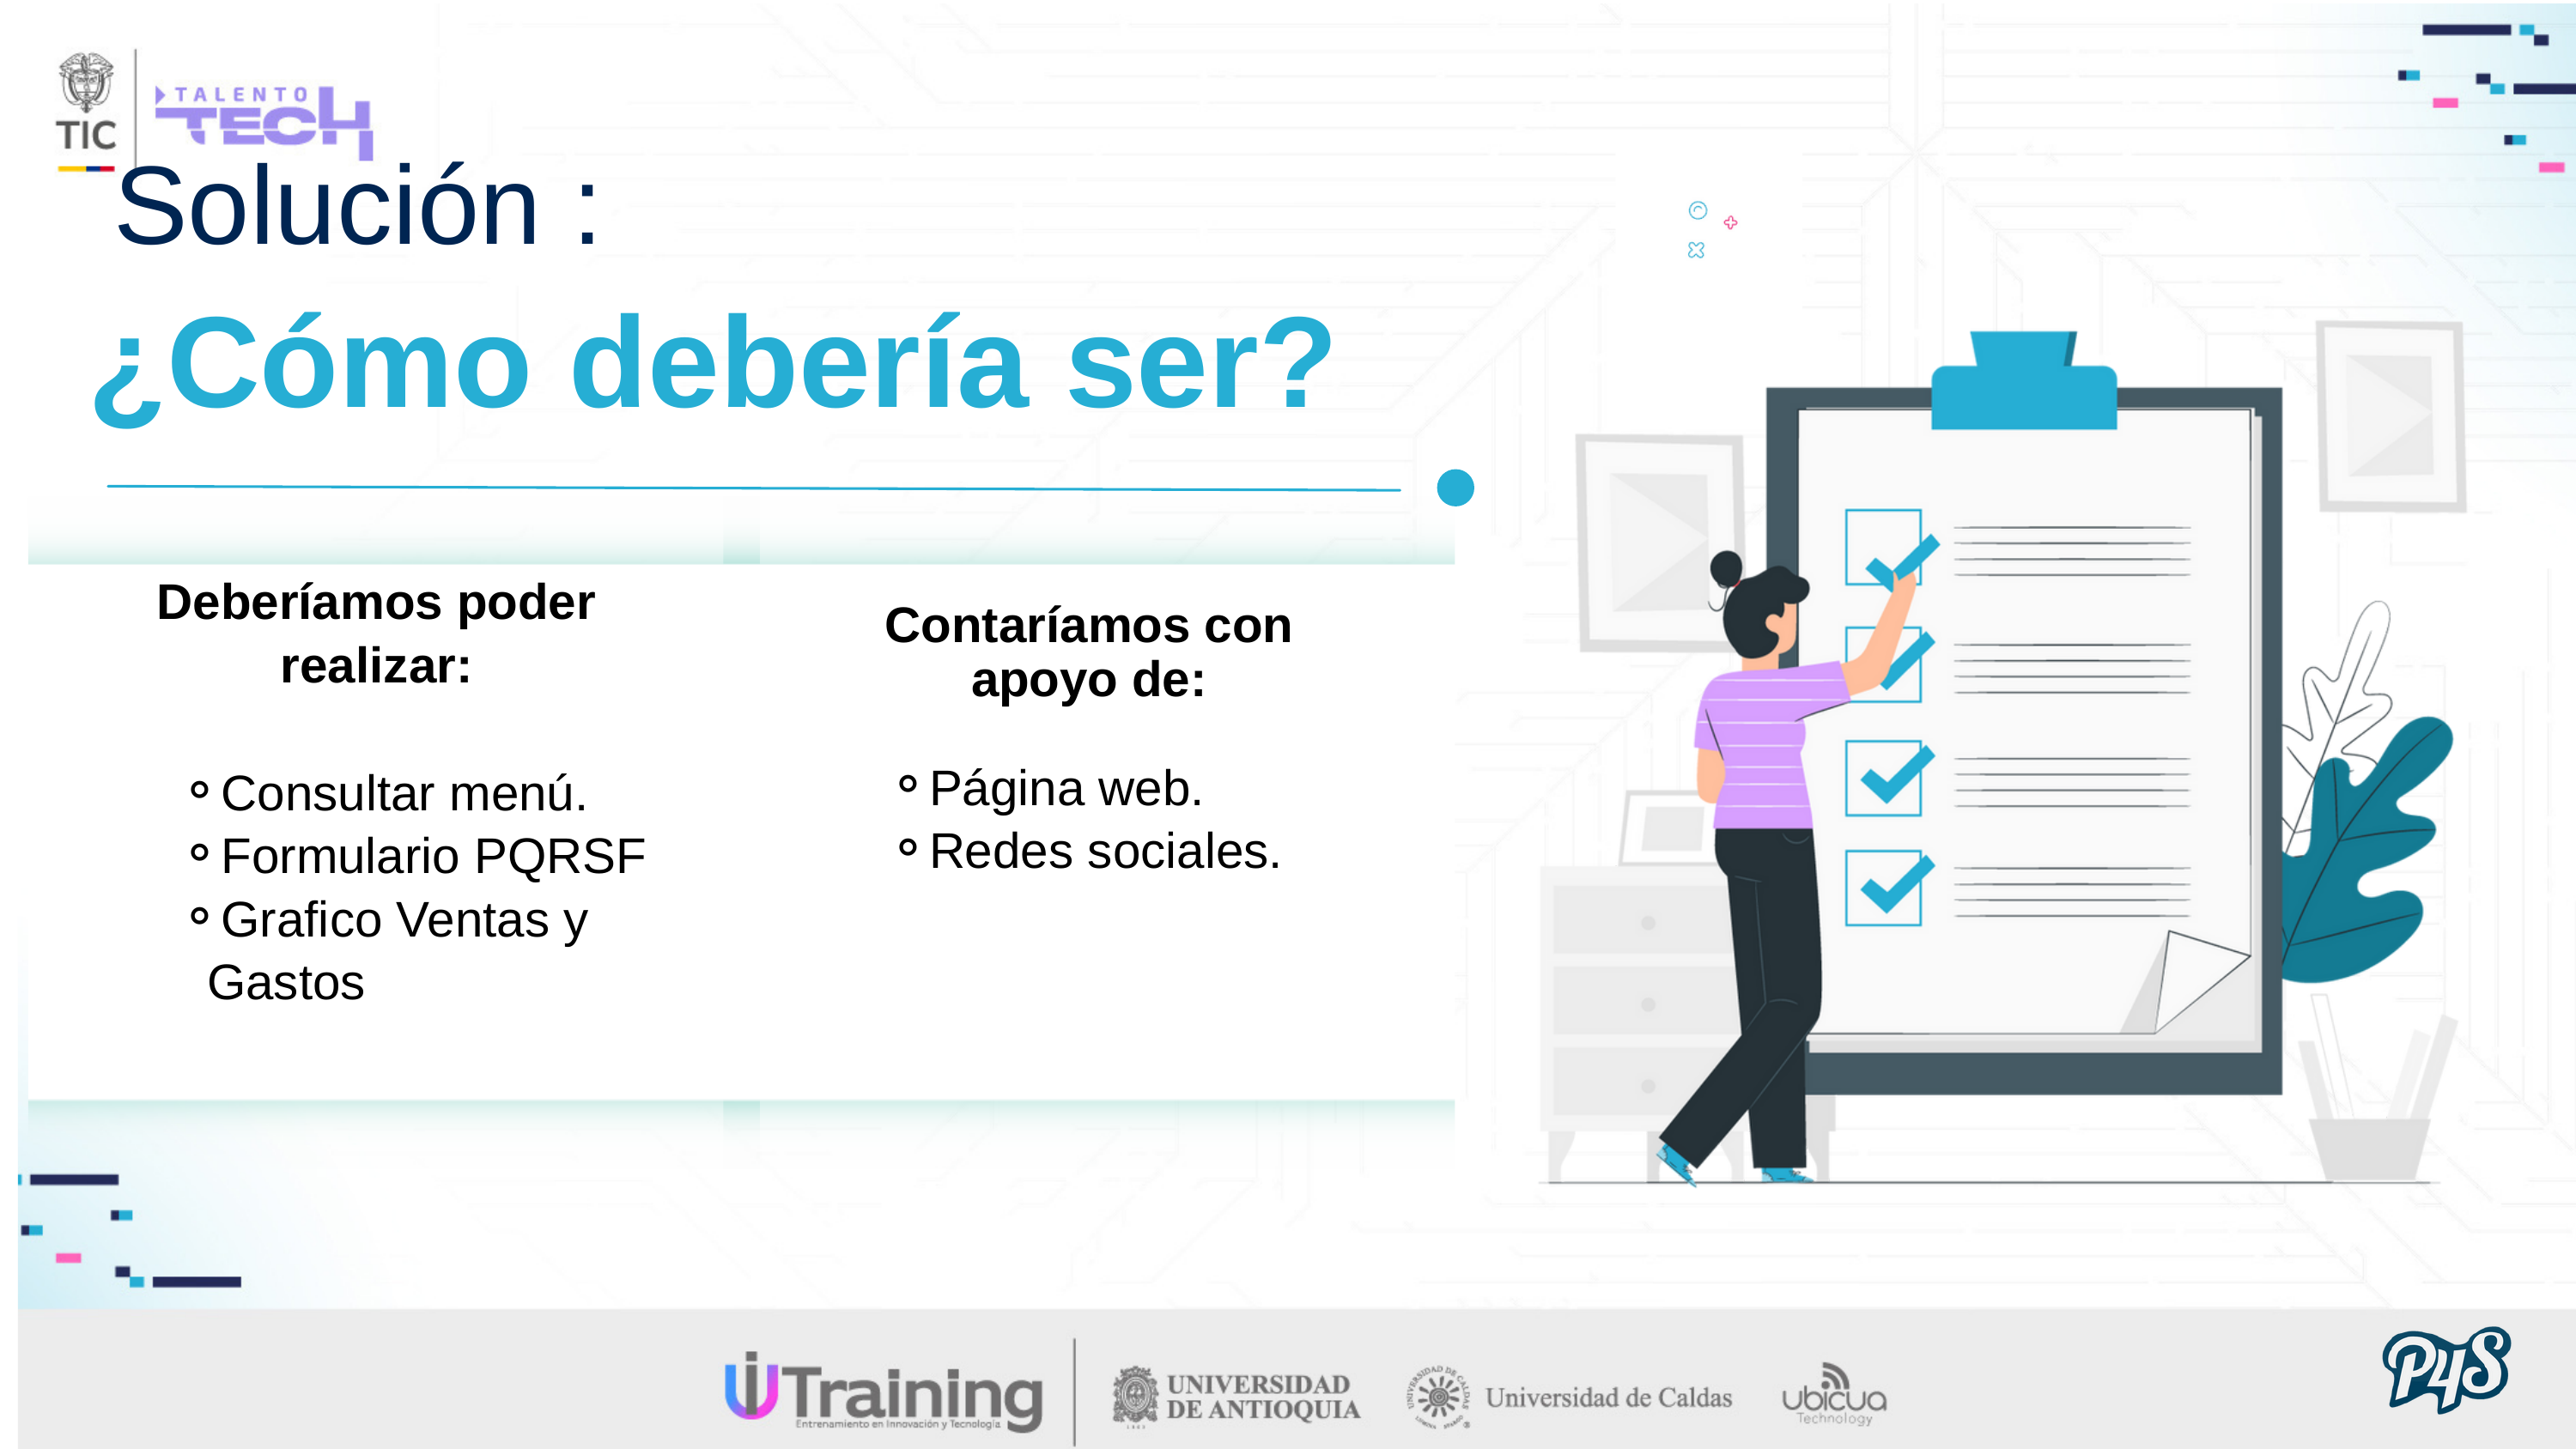

Solución :

¿Cómo debería ser?

Deberíamos poder
realizar:
Contaríamos con apoyo de:
Página web.
Redes sociales.
Consultar menú.
Formulario PQRSF
Grafico Ventas y Gastos